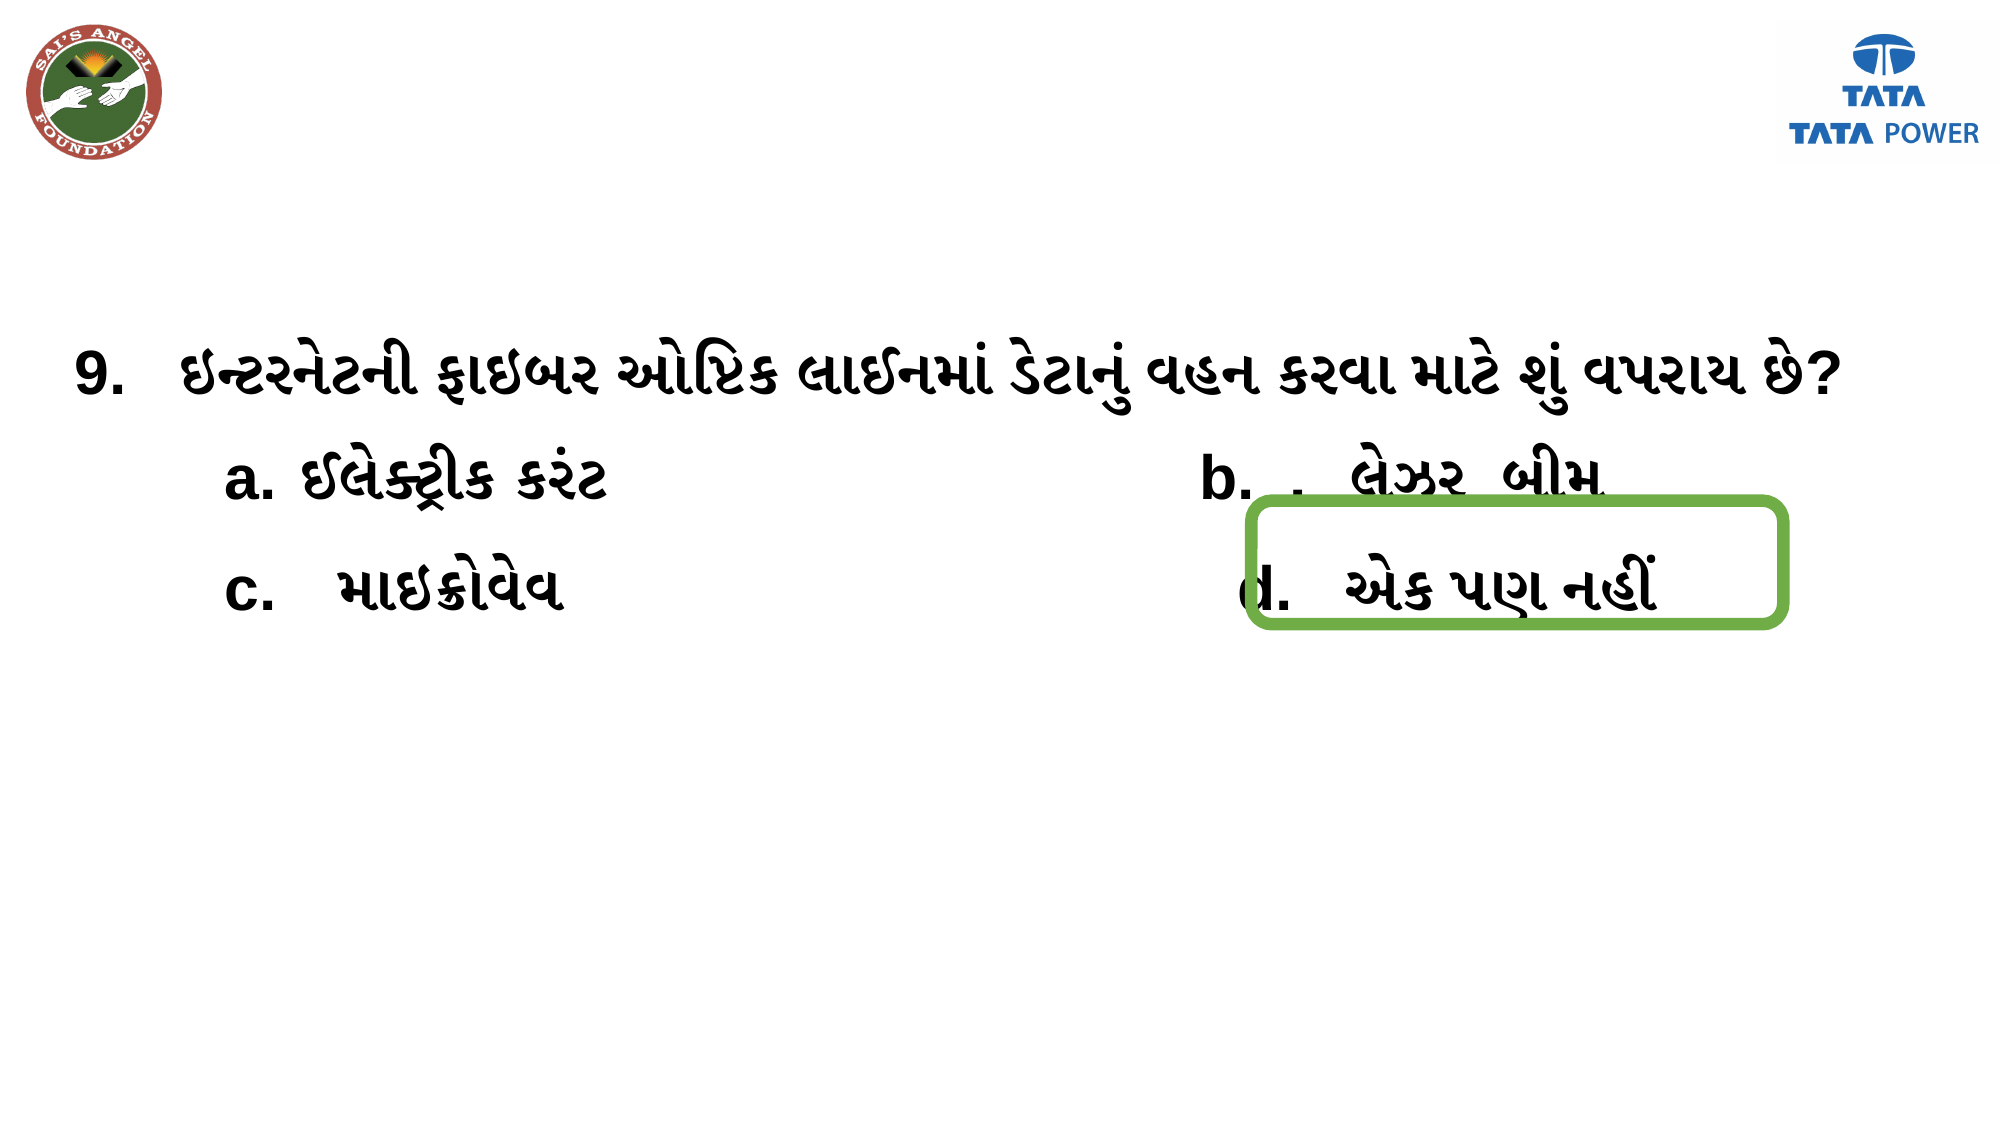

9.   ઇન્ટરનેટની ફાઇબર ઓપ્ટિક લાઈનમાં ડેટાનું વહન કરવા માટે શું વપરાય છે?
a. 	ઈલેક્ટ્રીક કરંટ   				b.  .	લેઝર  બીમ
c.   	માઇક્રોવેવ					d.   એક પણ નહીં